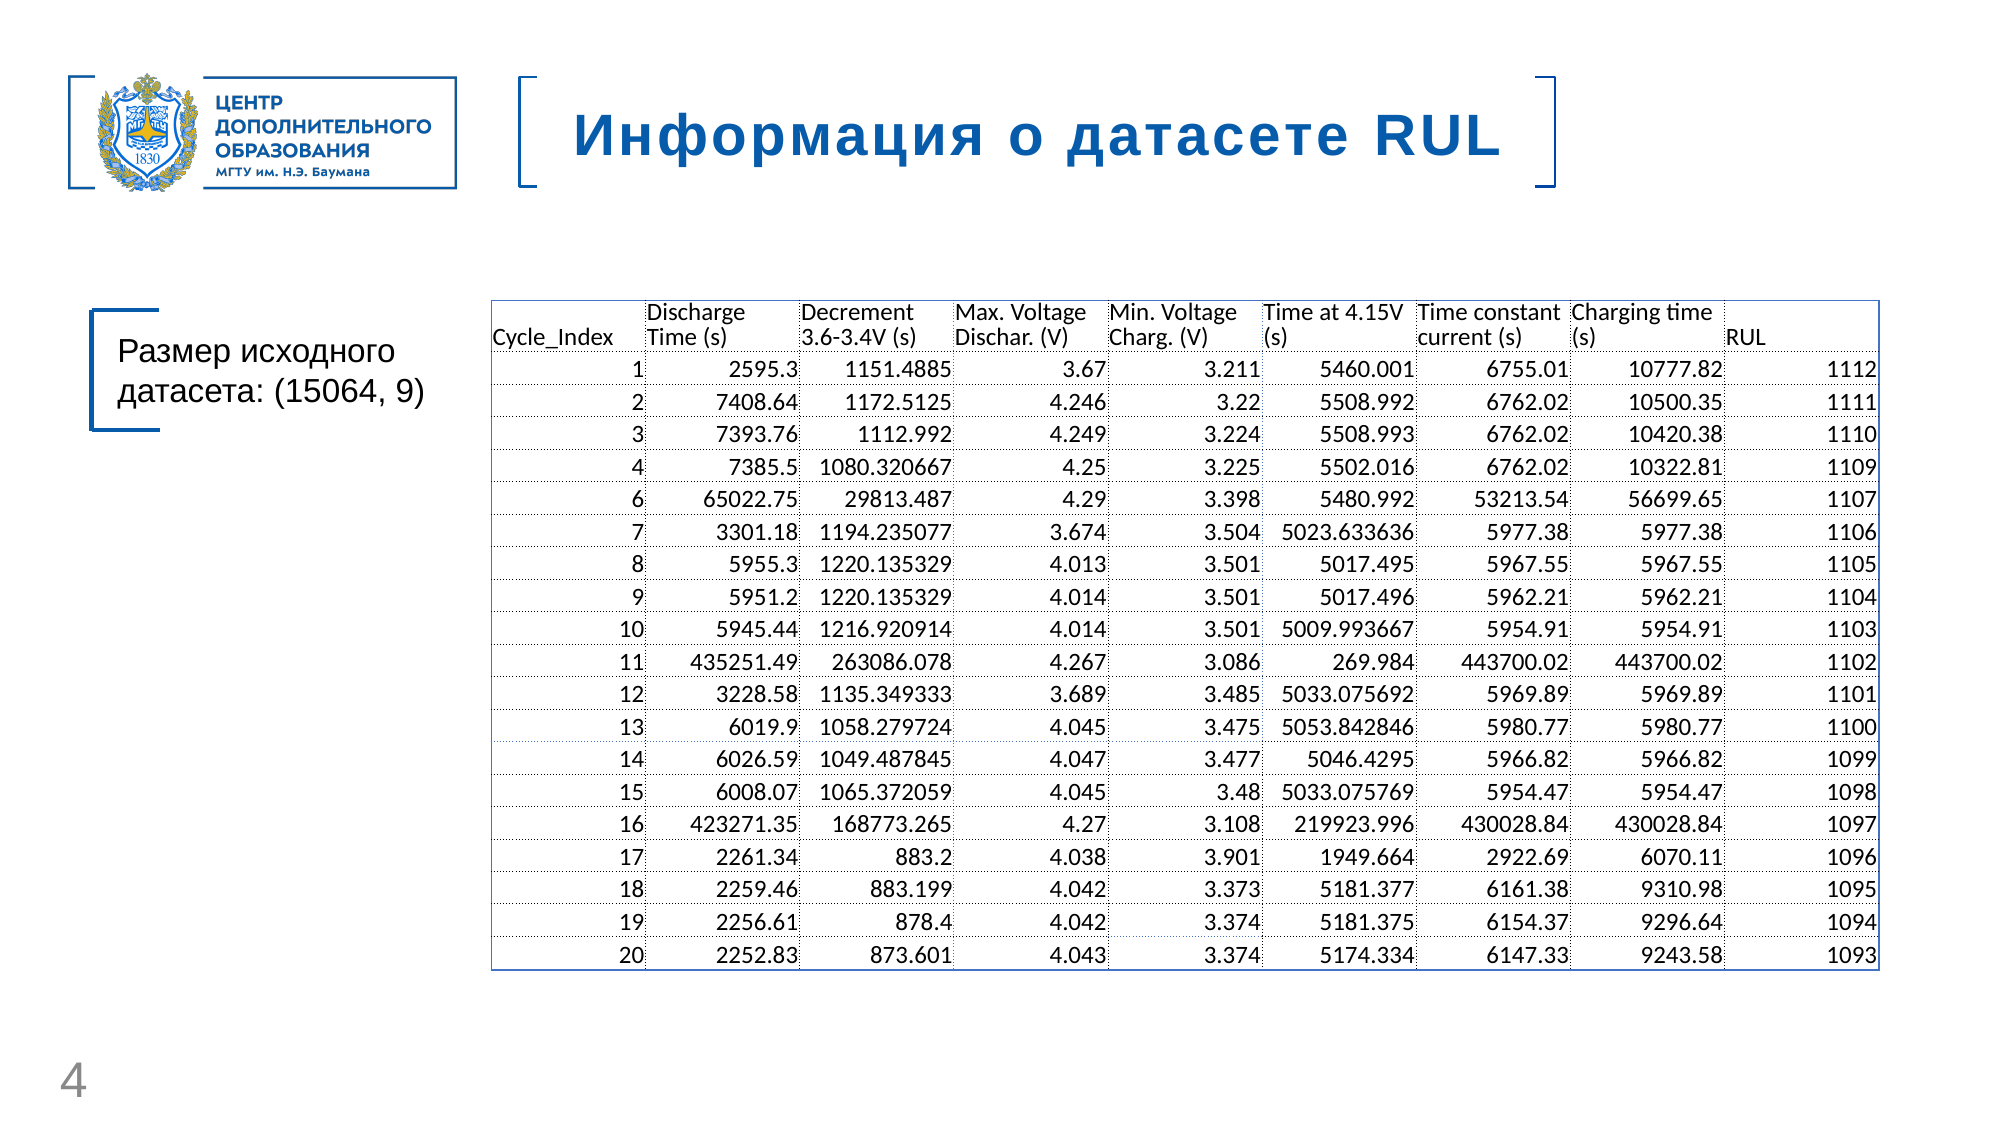

Информация о датасете RUL

| Cycle\_Index | Discharge Time (s) | Decrement 3.6-3.4V (s) | Max. Voltage Dischar. (V) | Min. Voltage Charg. (V) | Time at 4.15V (s) | Time constant current (s) | Charging time (s) | RUL |
| --- | --- | --- | --- | --- | --- | --- | --- | --- |
| 1 | 2595.3 | 1151.4885 | 3.67 | 3.211 | 5460.001 | 6755.01 | 10777.82 | 1112 |
| 2 | 7408.64 | 1172.5125 | 4.246 | 3.22 | 5508.992 | 6762.02 | 10500.35 | 1111 |
| 3 | 7393.76 | 1112.992 | 4.249 | 3.224 | 5508.993 | 6762.02 | 10420.38 | 1110 |
| 4 | 7385.5 | 1080.320667 | 4.25 | 3.225 | 5502.016 | 6762.02 | 10322.81 | 1109 |
| 6 | 65022.75 | 29813.487 | 4.29 | 3.398 | 5480.992 | 53213.54 | 56699.65 | 1107 |
| 7 | 3301.18 | 1194.235077 | 3.674 | 3.504 | 5023.633636 | 5977.38 | 5977.38 | 1106 |
| 8 | 5955.3 | 1220.135329 | 4.013 | 3.501 | 5017.495 | 5967.55 | 5967.55 | 1105 |
| 9 | 5951.2 | 1220.135329 | 4.014 | 3.501 | 5017.496 | 5962.21 | 5962.21 | 1104 |
| 10 | 5945.44 | 1216.920914 | 4.014 | 3.501 | 5009.993667 | 5954.91 | 5954.91 | 1103 |
| 11 | 435251.49 | 263086.078 | 4.267 | 3.086 | 269.984 | 443700.02 | 443700.02 | 1102 |
| 12 | 3228.58 | 1135.349333 | 3.689 | 3.485 | 5033.075692 | 5969.89 | 5969.89 | 1101 |
| 13 | 6019.9 | 1058.279724 | 4.045 | 3.475 | 5053.842846 | 5980.77 | 5980.77 | 1100 |
| 14 | 6026.59 | 1049.487845 | 4.047 | 3.477 | 5046.4295 | 5966.82 | 5966.82 | 1099 |
| 15 | 6008.07 | 1065.372059 | 4.045 | 3.48 | 5033.075769 | 5954.47 | 5954.47 | 1098 |
| 16 | 423271.35 | 168773.265 | 4.27 | 3.108 | 219923.996 | 430028.84 | 430028.84 | 1097 |
| 17 | 2261.34 | 883.2 | 4.038 | 3.901 | 1949.664 | 2922.69 | 6070.11 | 1096 |
| 18 | 2259.46 | 883.199 | 4.042 | 3.373 | 5181.377 | 6161.38 | 9310.98 | 1095 |
| 19 | 2256.61 | 878.4 | 4.042 | 3.374 | 5181.375 | 6154.37 | 9296.64 | 1094 |
| 20 | 2252.83 | 873.601 | 4.043 | 3.374 | 5174.334 | 6147.33 | 9243.58 | 1093 |
Размер исходного датасета: (15064, 9)
4